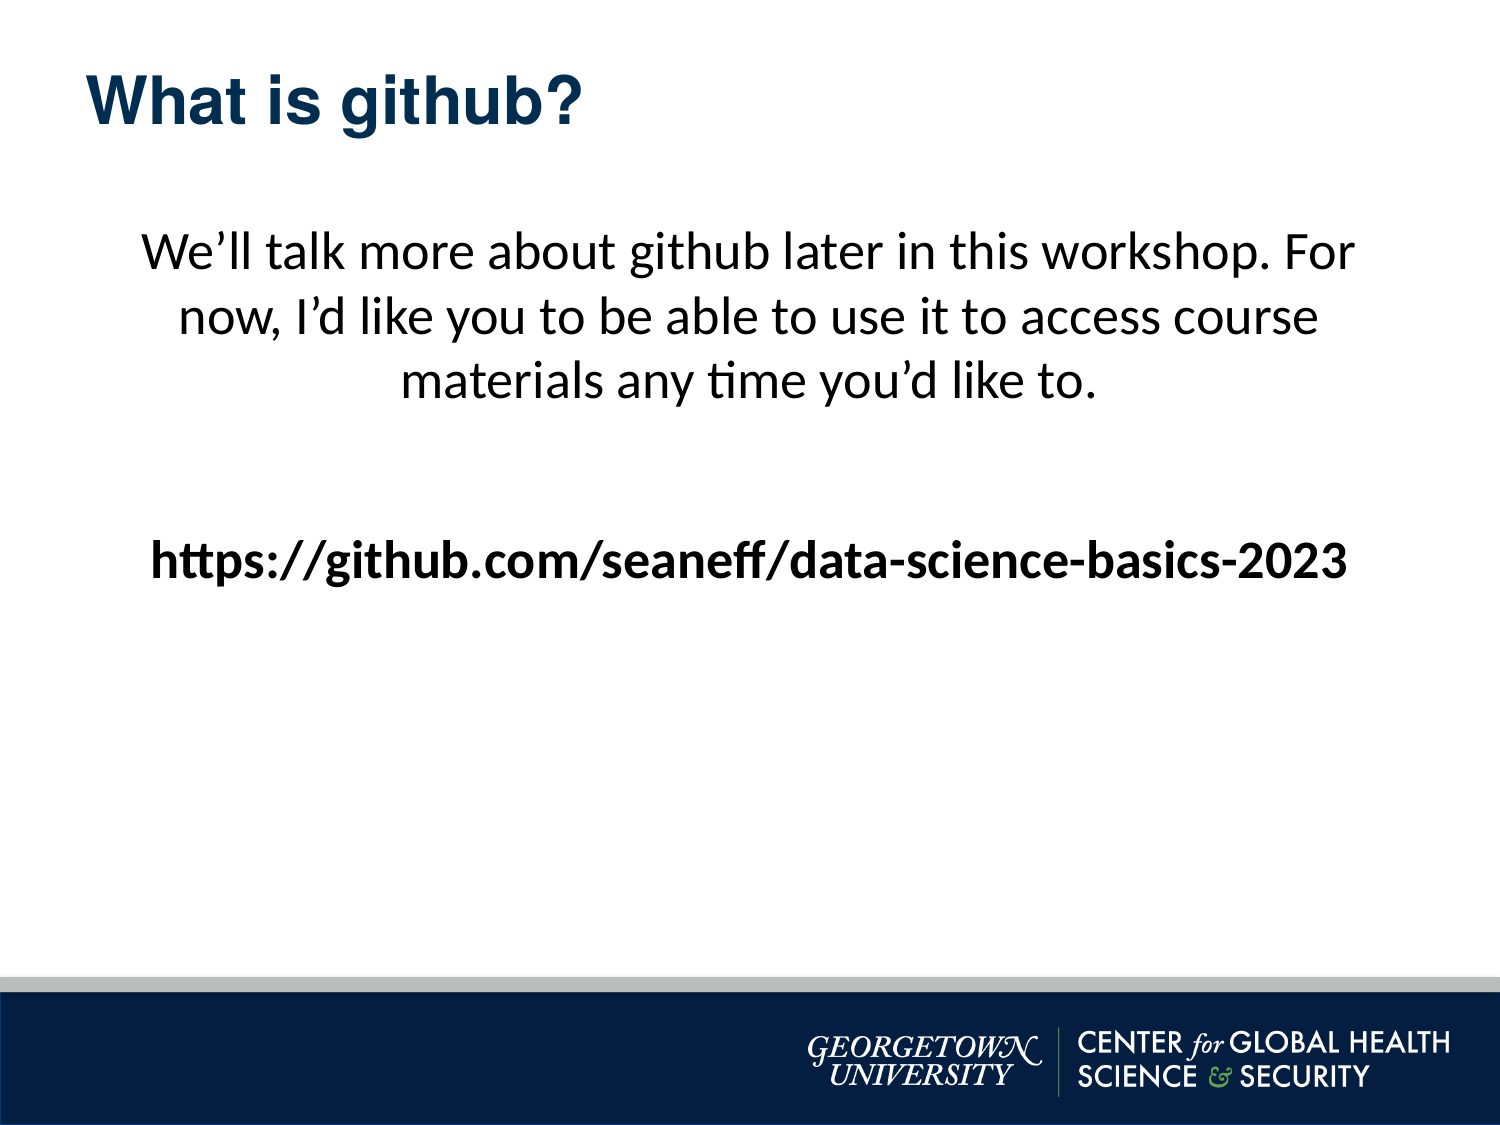

What is github?
We’ll talk more about github later in this workshop. For now, I’d like you to be able to use it to access course materials any time you’d like to.

https://github.com/seaneff/data-science-basics-2023